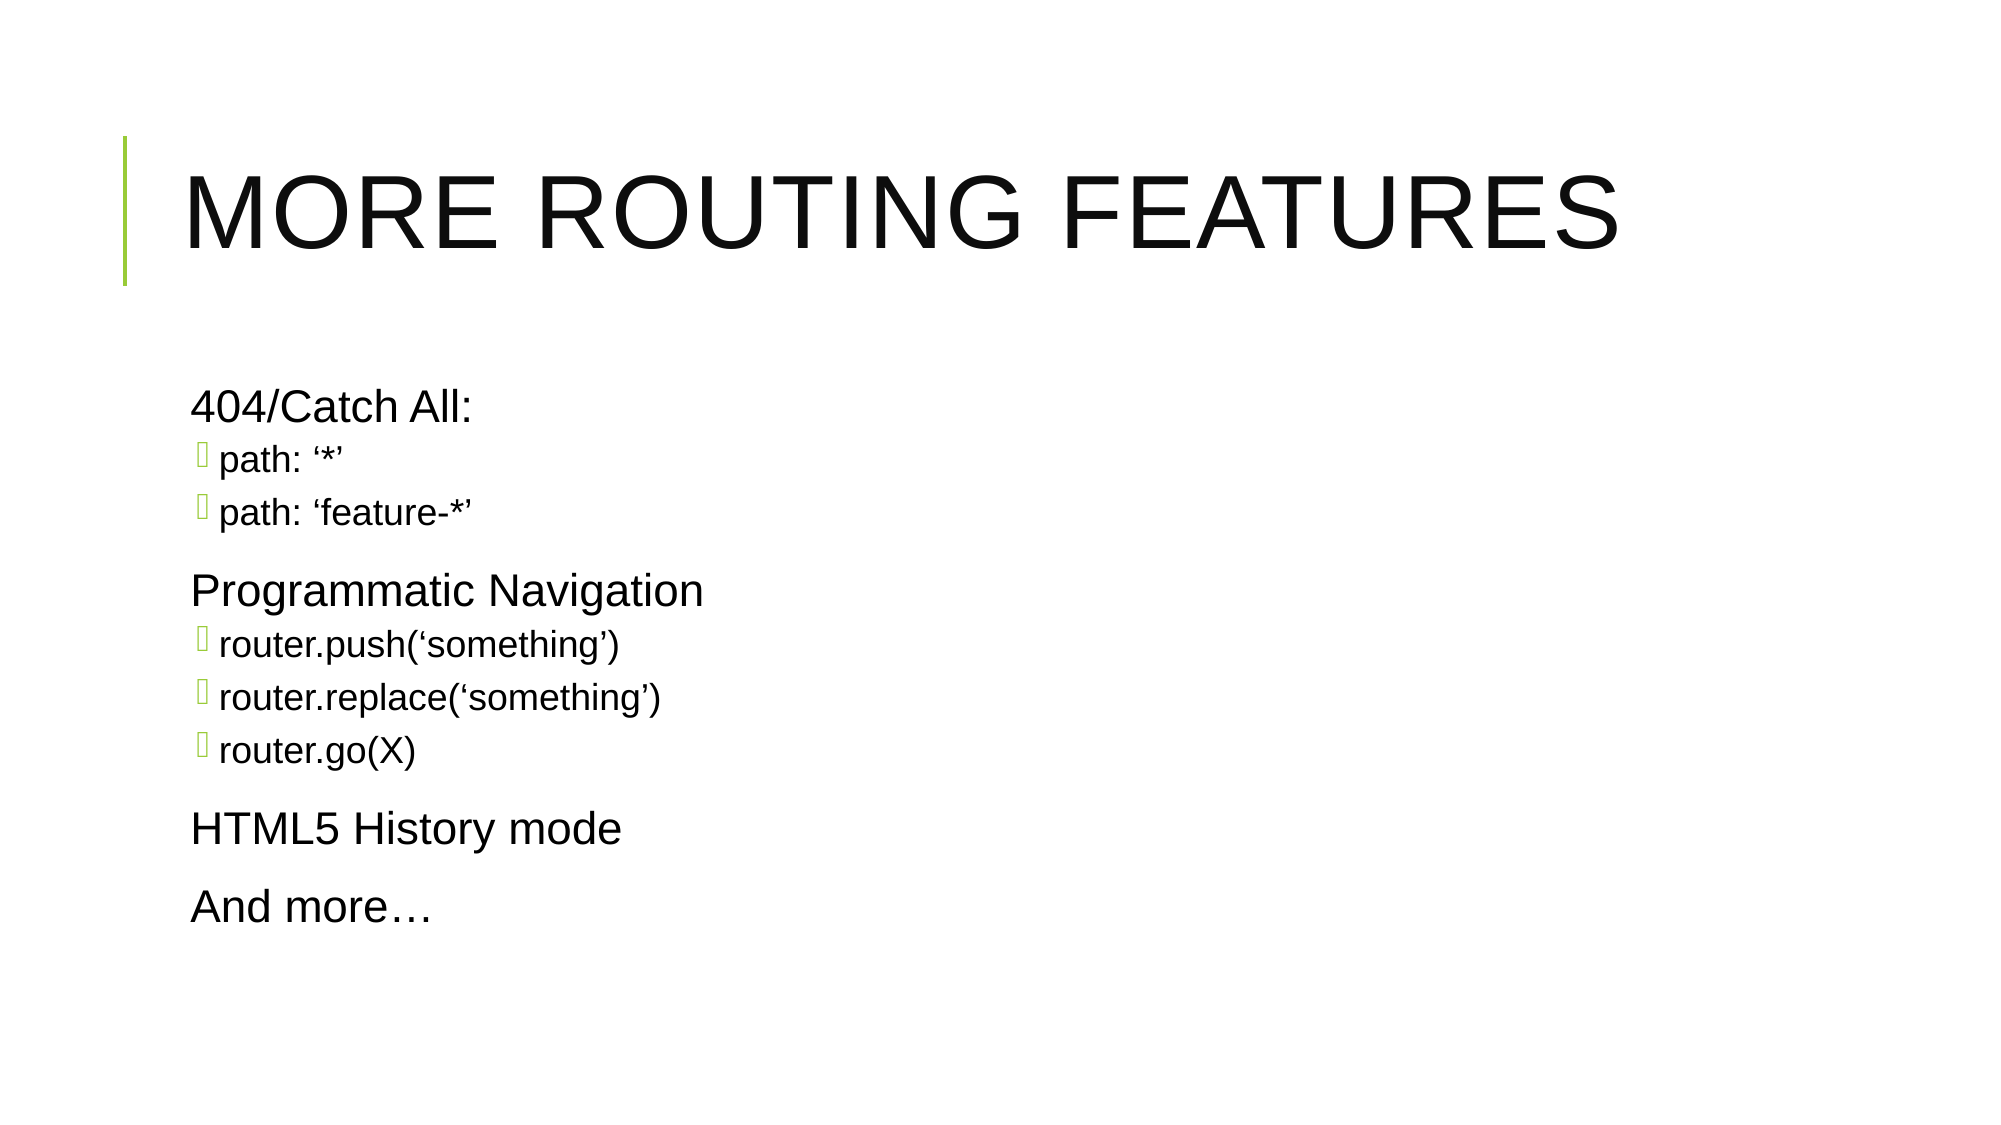

# More Routing Features
404/Catch All:
path: ‘*’
path: ‘feature-*’
Programmatic Navigation
router.push(‘something’)
router.replace(‘something’)
router.go(X)
HTML5 History mode
And more…